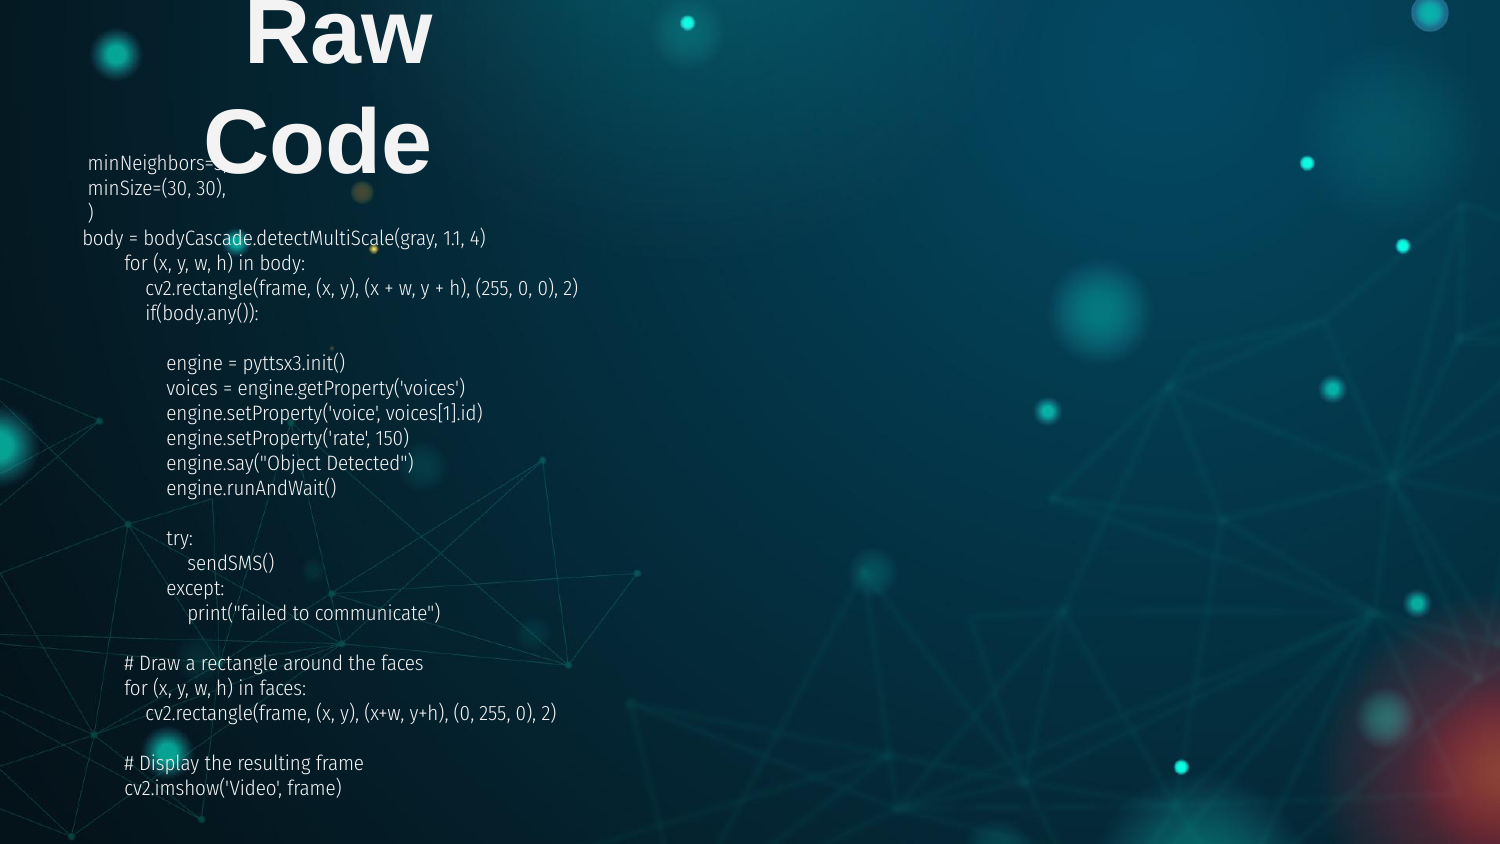

# Raw Code
 minNeighbors=5,
 minSize=(30, 30),
 )
body = bodyCascade.detectMultiScale(gray, 1.1, 4)
        for (x, y, w, h) in body:
            cv2.rectangle(frame, (x, y), (x + w, y + h), (255, 0, 0), 2)
            if(body.any()):

                engine = pyttsx3.init()
                voices = engine.getProperty('voices')
                engine.setProperty('voice', voices[1].id)
                engine.setProperty('rate', 150)
                engine.say("Object Detected")
                engine.runAndWait()

                try:
                    sendSMS()
                except:
                    print("failed to communicate")

        # Draw a rectangle around the faces
        for (x, y, w, h) in faces:
            cv2.rectangle(frame, (x, y), (x+w, y+h), (0, 255, 0), 2)

        # Display the resulting frame
        cv2.imshow('Video', frame)